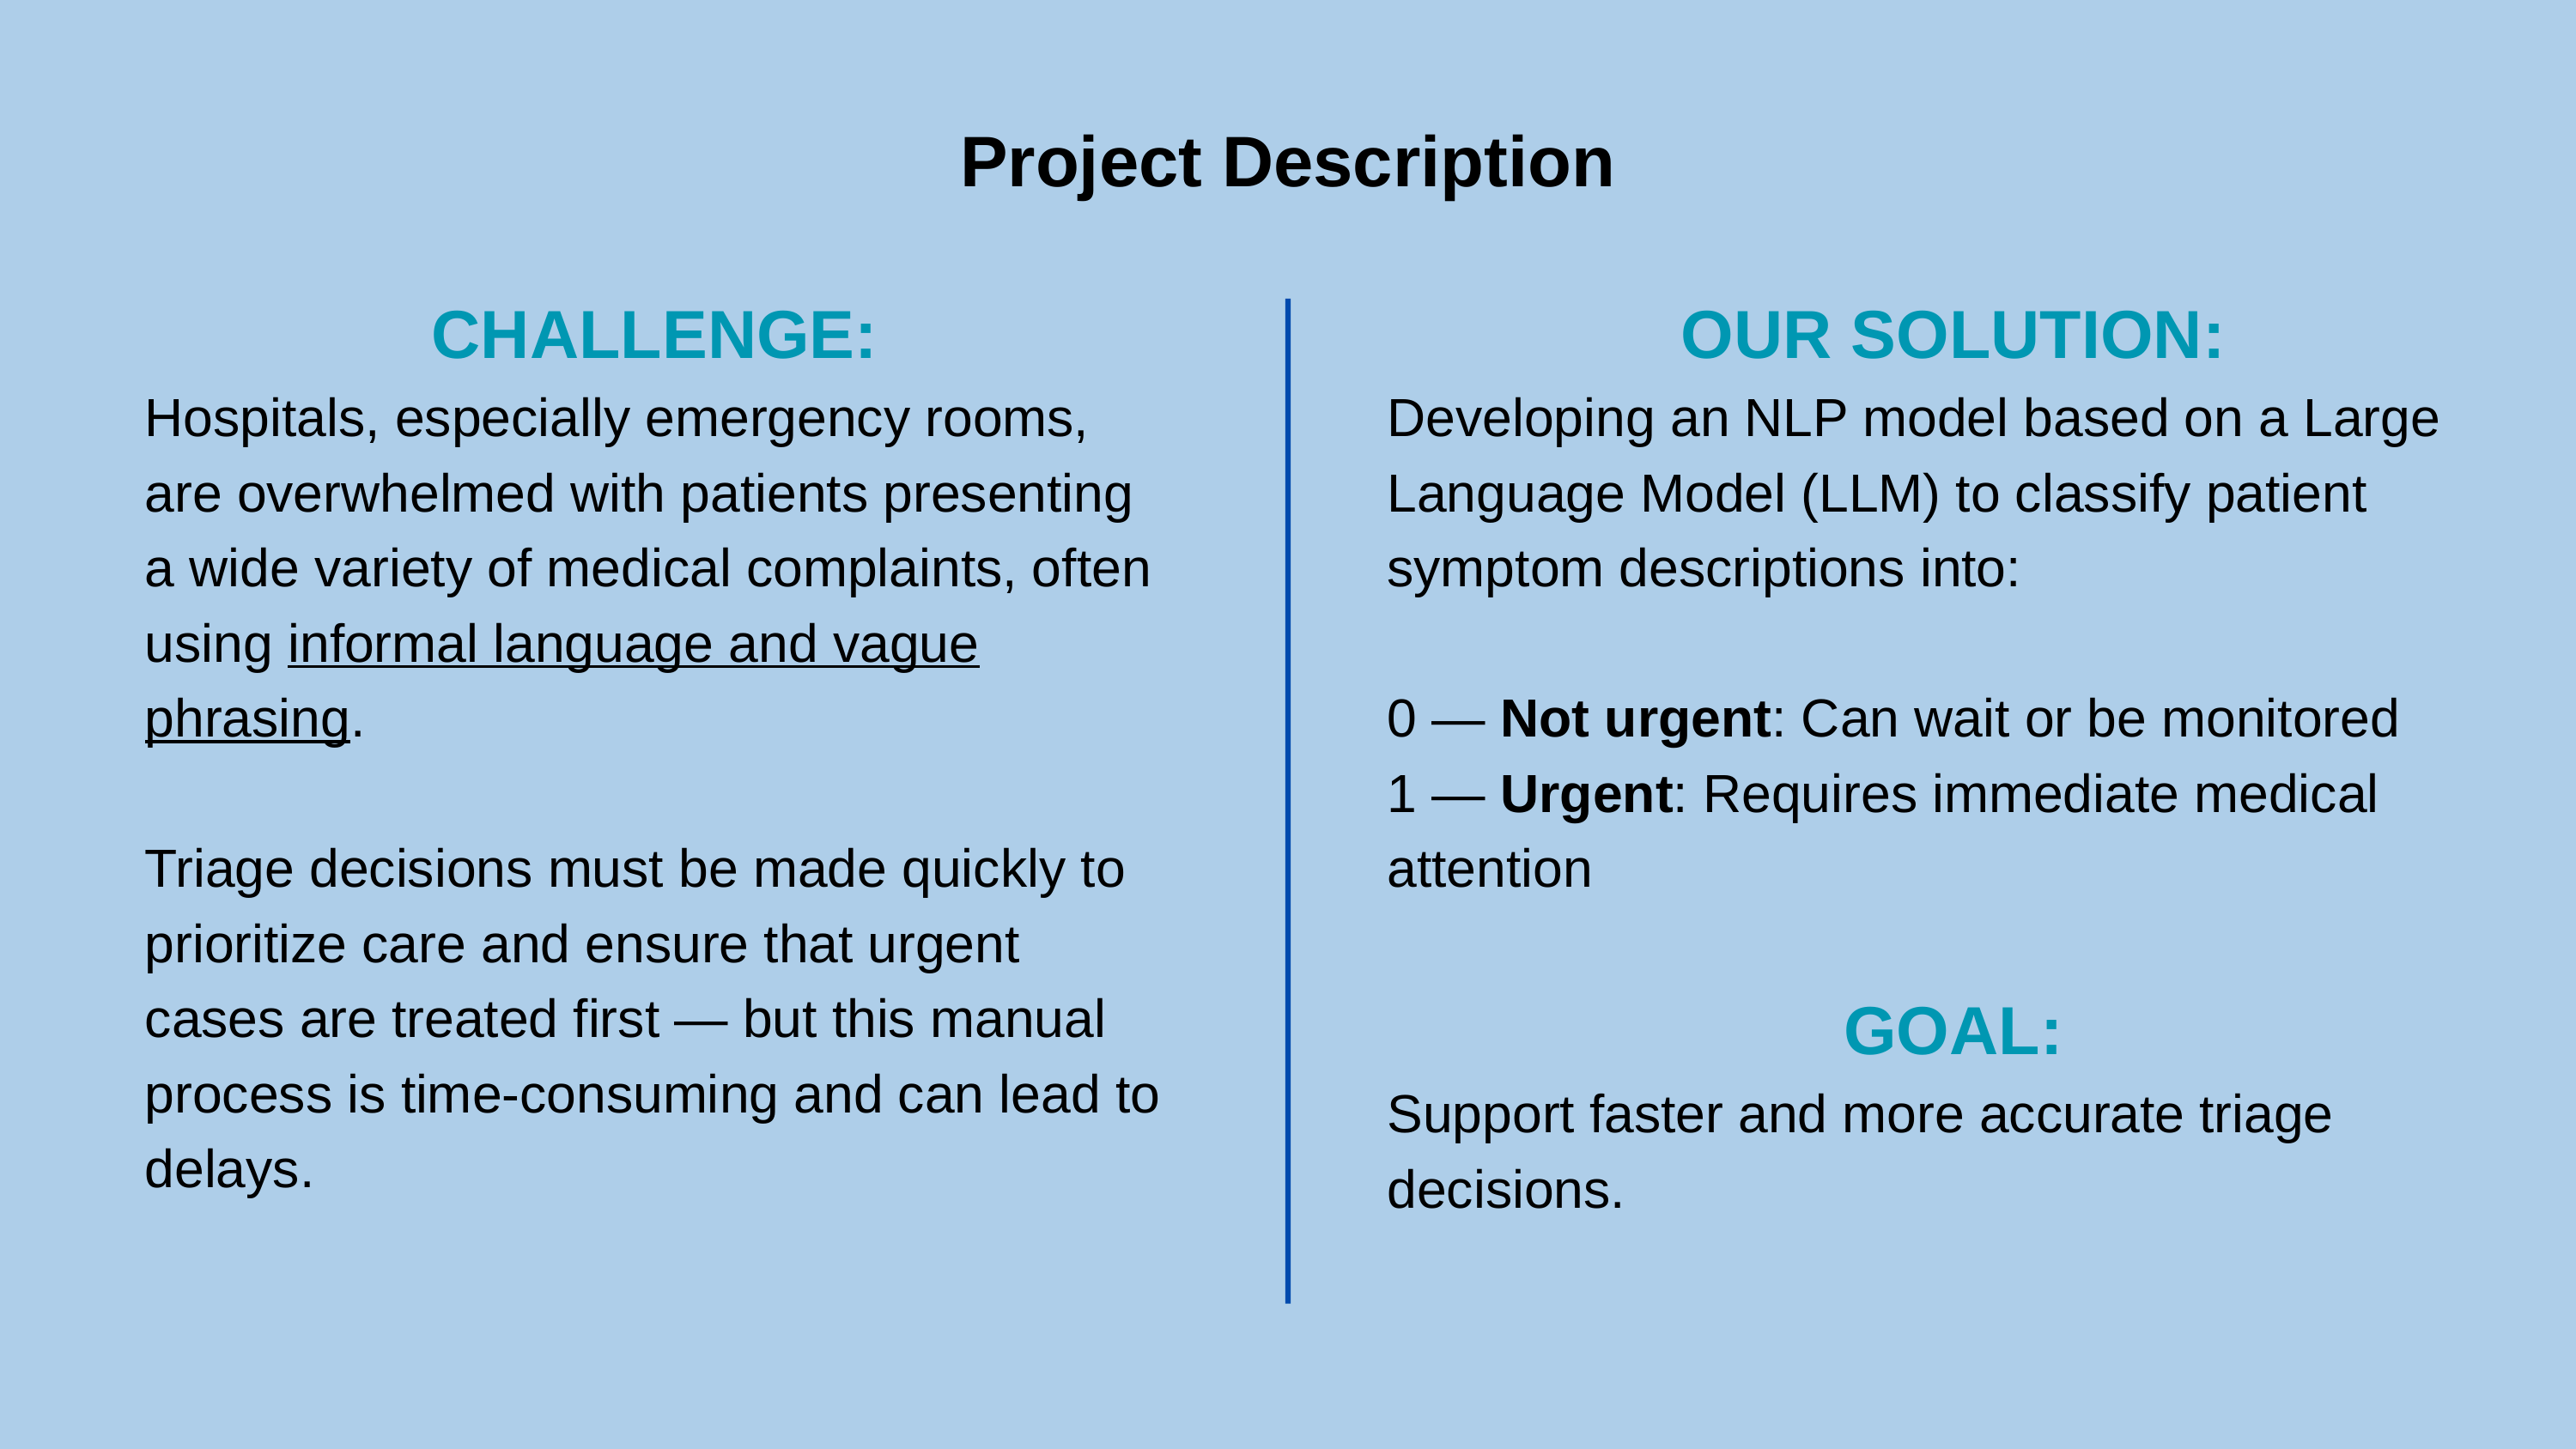

Project Description
CHALLENGE:
Hospitals, especially emergency rooms, are overwhelmed with patients presenting a wide variety of medical complaints, often using informal language and vague phrasing.

Triage decisions must be made quickly to prioritize care and ensure that urgent cases are treated first — but this manual process is time-consuming and can lead to delays.

OUR SOLUTION:
Developing an NLP model based on a Large Language Model (LLM) to classify patient symptom descriptions into:

0 — Not urgent: Can wait or be monitored
1 — Urgent: Requires immediate medical attention

GOAL:
Support faster and more accurate triage decisions.